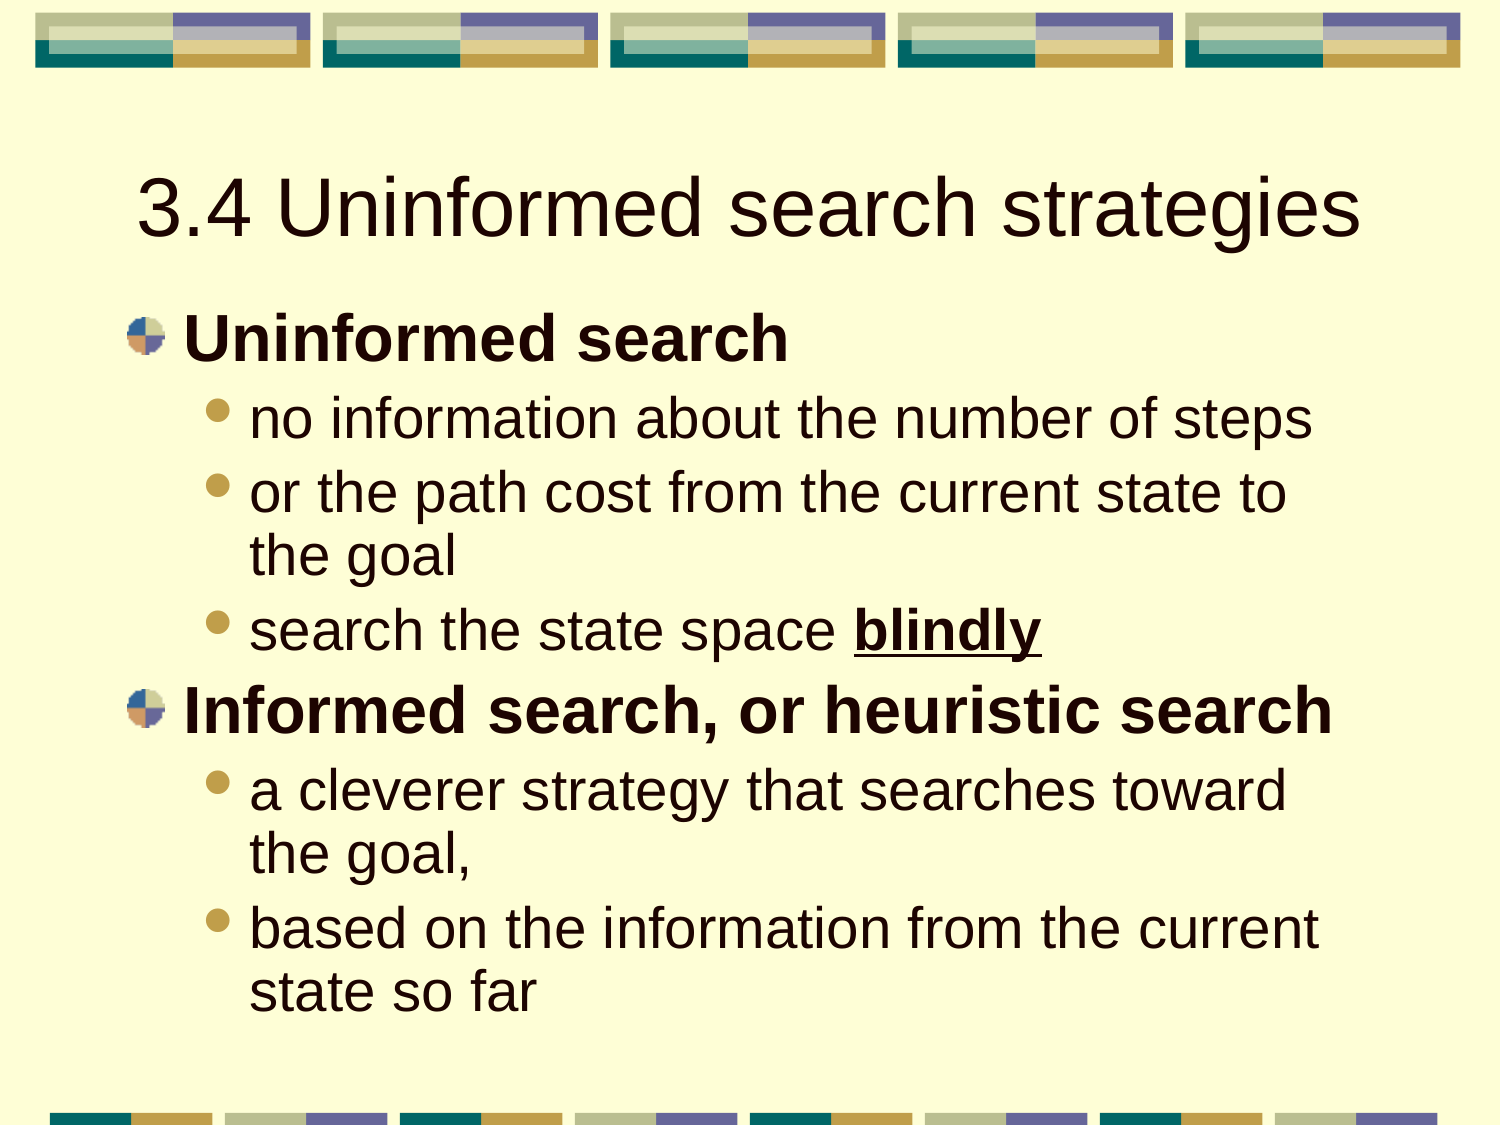

# 3.4 Uninformed search strategies
Uninformed search
no information about the number of steps
or the path cost from the current state to the goal
search the state space blindly
Informed search, or heuristic search
a cleverer strategy that searches toward the goal,
based on the information from the current state so far